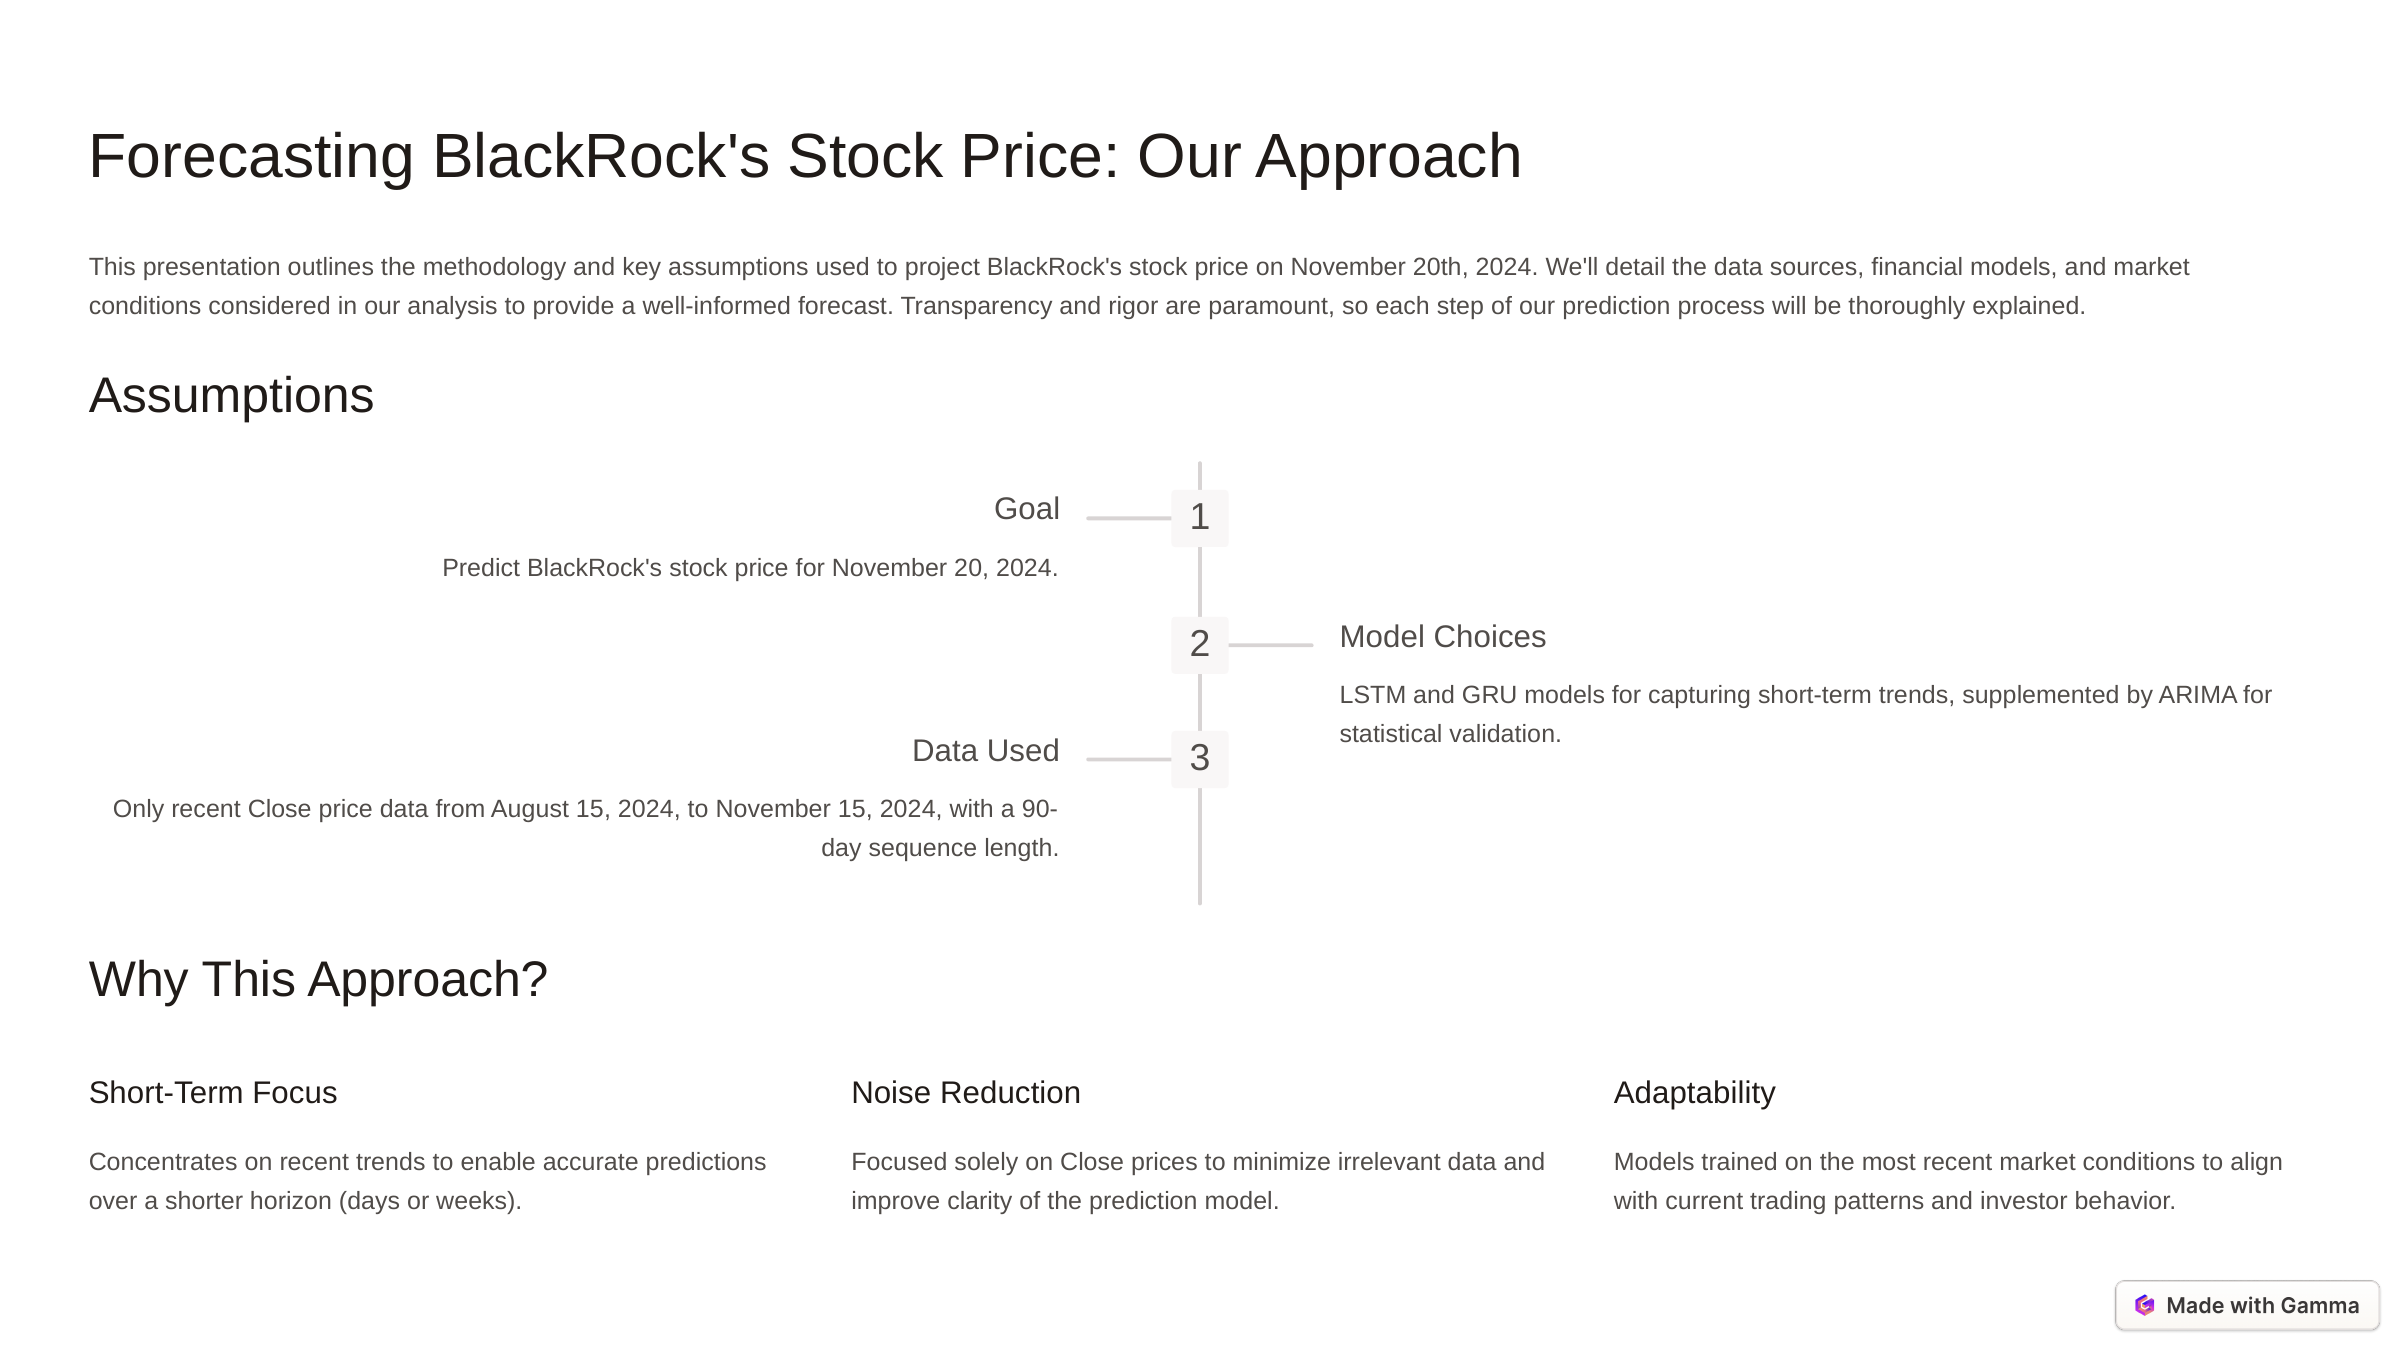

Forecasting BlackRock's Stock Price: Our Approach
This presentation outlines the methodology and key assumptions used to project BlackRock's stock price on November 20th, 2024. We'll detail the data sources, financial models, and market conditions considered in our analysis to provide a well-informed forecast. Transparency and rigor are paramount, so each step of our prediction process will be thoroughly explained.
Assumptions

Goal

1

Predict BlackRock's stock price for November 20, 2024.
Model Choices

2

LSTM and GRU models for capturing short-term trends, supplemented by ARIMA for statistical validation.
Data Used

3

Only recent Close price data from August 15, 2024, to November 15, 2024, with a 90-day sequence length.
Why This Approach?
Short-Term Focus
Noise Reduction
Adaptability
Concentrates on recent trends to enable accurate predictions over a shorter horizon (days or weeks).
Focused solely on Close prices to minimize irrelevant data and improve clarity of the prediction model.
Models trained on the most recent market conditions to align with current trading patterns and investor behavior.